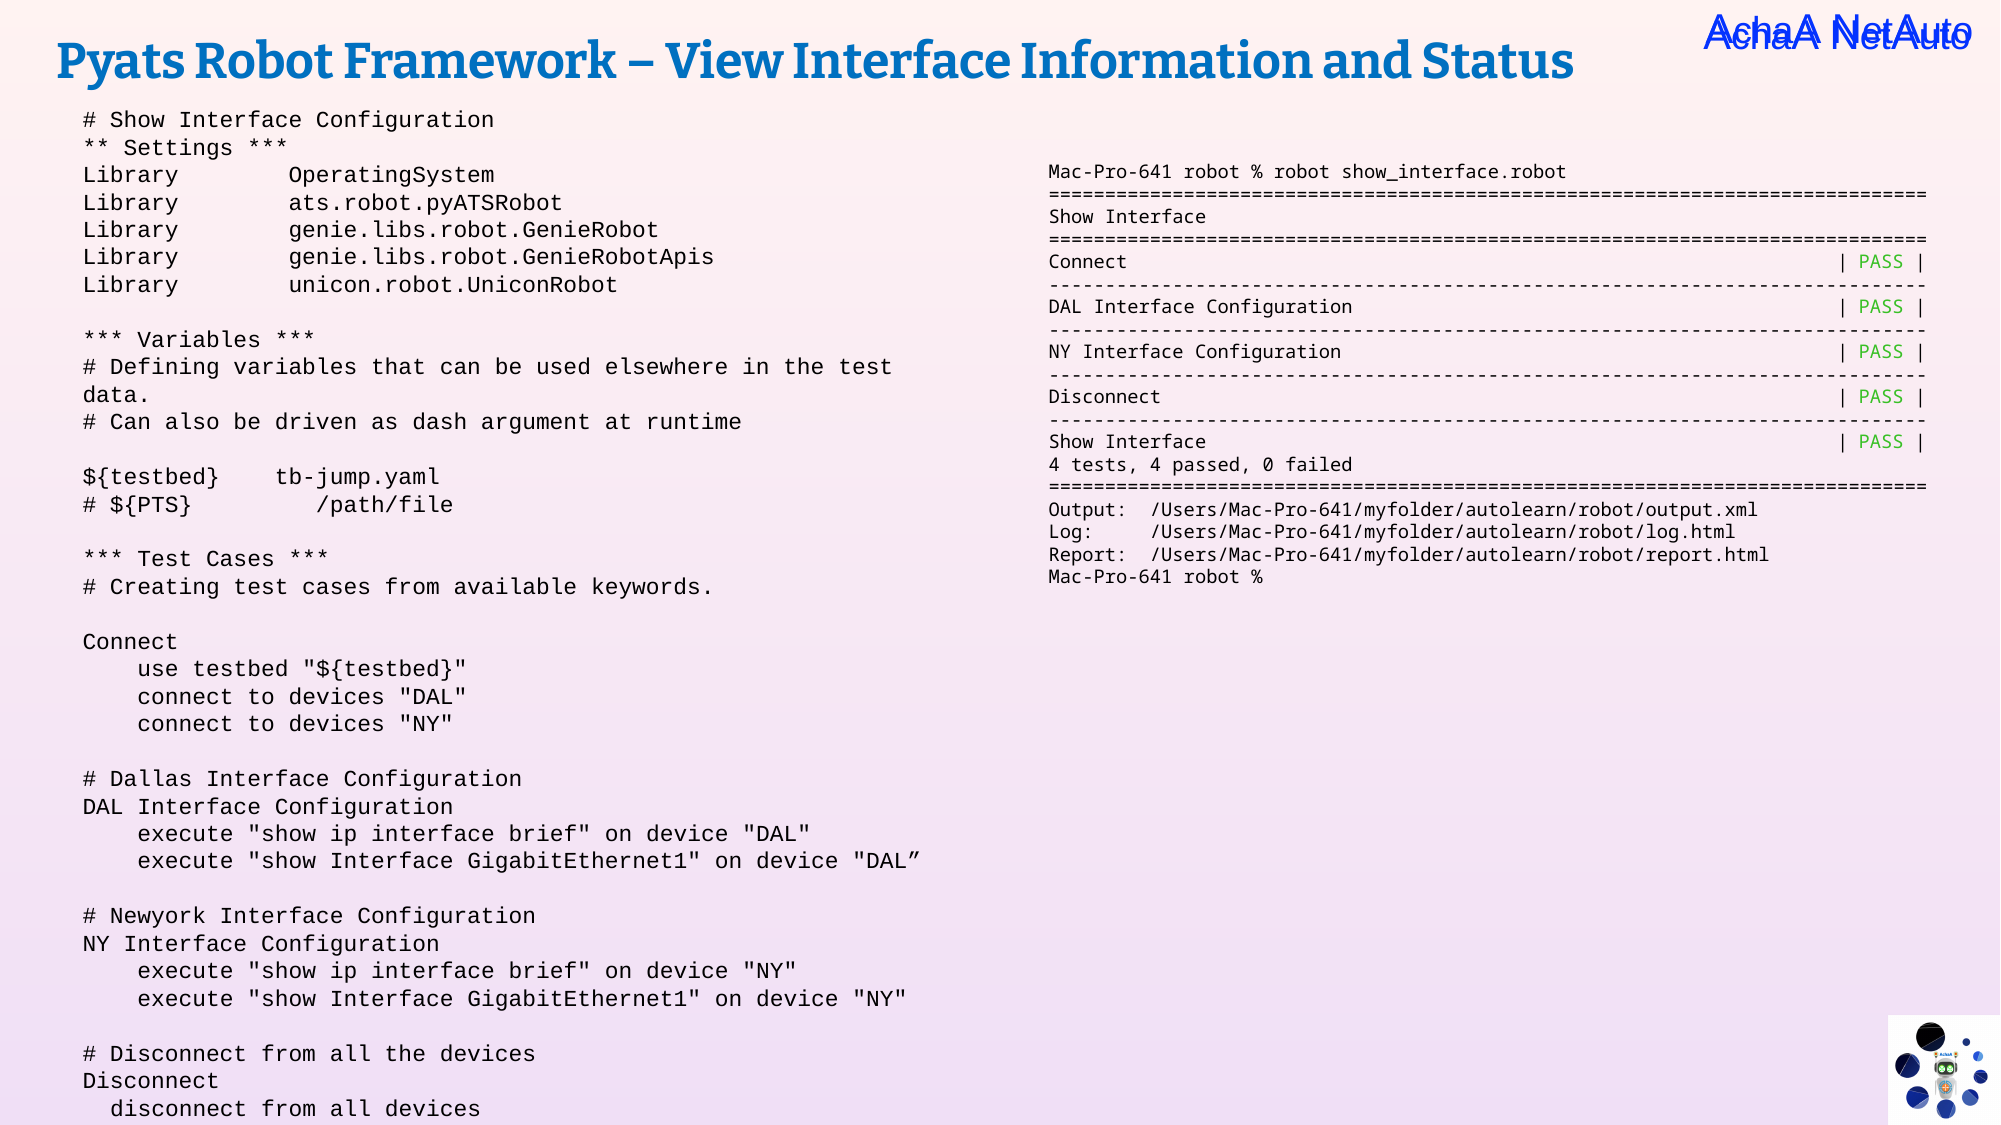

Pyats Robot Framework – View Interface Information and Status
# Show Interface Configuration
** Settings ***
Library        OperatingSystem
Library        ats.robot.pyATSRobot
Library        genie.libs.robot.GenieRobot
Library        genie.libs.robot.GenieRobotApis
Library        unicon.robot.UniconRobot

*** Variables ***
# Defining variables that can be used elsewhere in the test data.
# Can also be driven as dash argument at runtime

${testbed}    tb-jump.yaml
# ${PTS}         /path/file

*** Test Cases ***
# Creating test cases from available keywords.

Connect
    use testbed "${testbed}"
    connect to devices "DAL"
    connect to devices "NY"

# Dallas Interface Configuration
DAL Interface Configuration
    execute "show ip interface brief" on device "DAL"
    execute "show Interface GigabitEthernet1" on device "DAL”

# Newyork Interface Configuration
NY Interface Configuration
    execute "show ip interface brief" on device "NY"
    execute "show Interface GigabitEthernet1" on device "NY"

# Disconnect from all the devices
Disconnect
  disconnect from all devices
Mac-Pro-641 robot % robot show_interface.robot
==============================================================================
Show Interface
==============================================================================
Connect                                                               | PASS |
------------------------------------------------------------------------------
DAL Interface Configuration                                           | PASS |
------------------------------------------------------------------------------
NY Interface Configuration                                            | PASS |
------------------------------------------------------------------------------
Disconnect                                                            | PASS |
------------------------------------------------------------------------------
Show Interface                                                        | PASS |
4 tests, 4 passed, 0 failed
==============================================================================
Output:  /Users/Mac-Pro-641/myfolder/autolearn/robot/output.xml
Log:     /Users/Mac-Pro-641/myfolder/autolearn/robot/log.html
Report:  /Users/Mac-Pro-641/myfolder/autolearn/robot/report.html
Mac-Pro-641 robot %